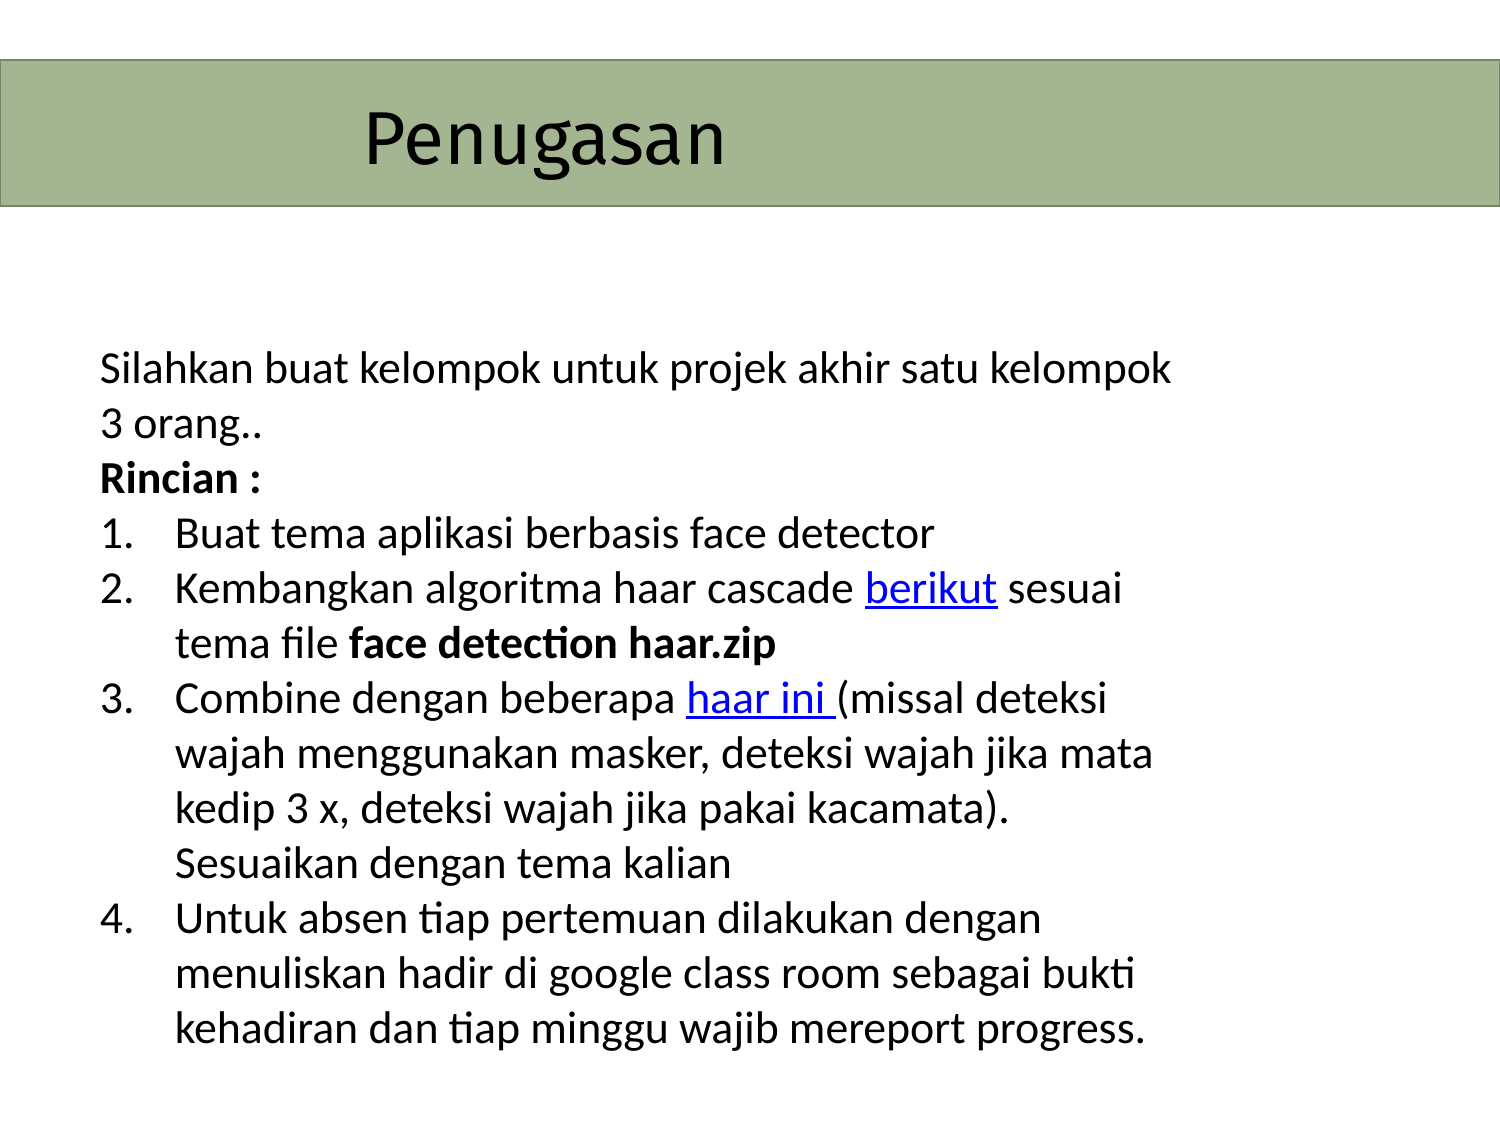

#
Penugasan
Silahkan buat kelompok untuk projek akhir satu kelompok 3 orang..
Rincian :
Buat tema aplikasi berbasis face detector
Kembangkan algoritma haar cascade berikut sesuai tema file face detection haar.zip
Combine dengan beberapa haar ini (missal deteksi wajah menggunakan masker, deteksi wajah jika mata kedip 3 x, deteksi wajah jika pakai kacamata). Sesuaikan dengan tema kalian
Untuk absen tiap pertemuan dilakukan dengan menuliskan hadir di google class room sebagai bukti kehadiran dan tiap minggu wajib mereport progress.